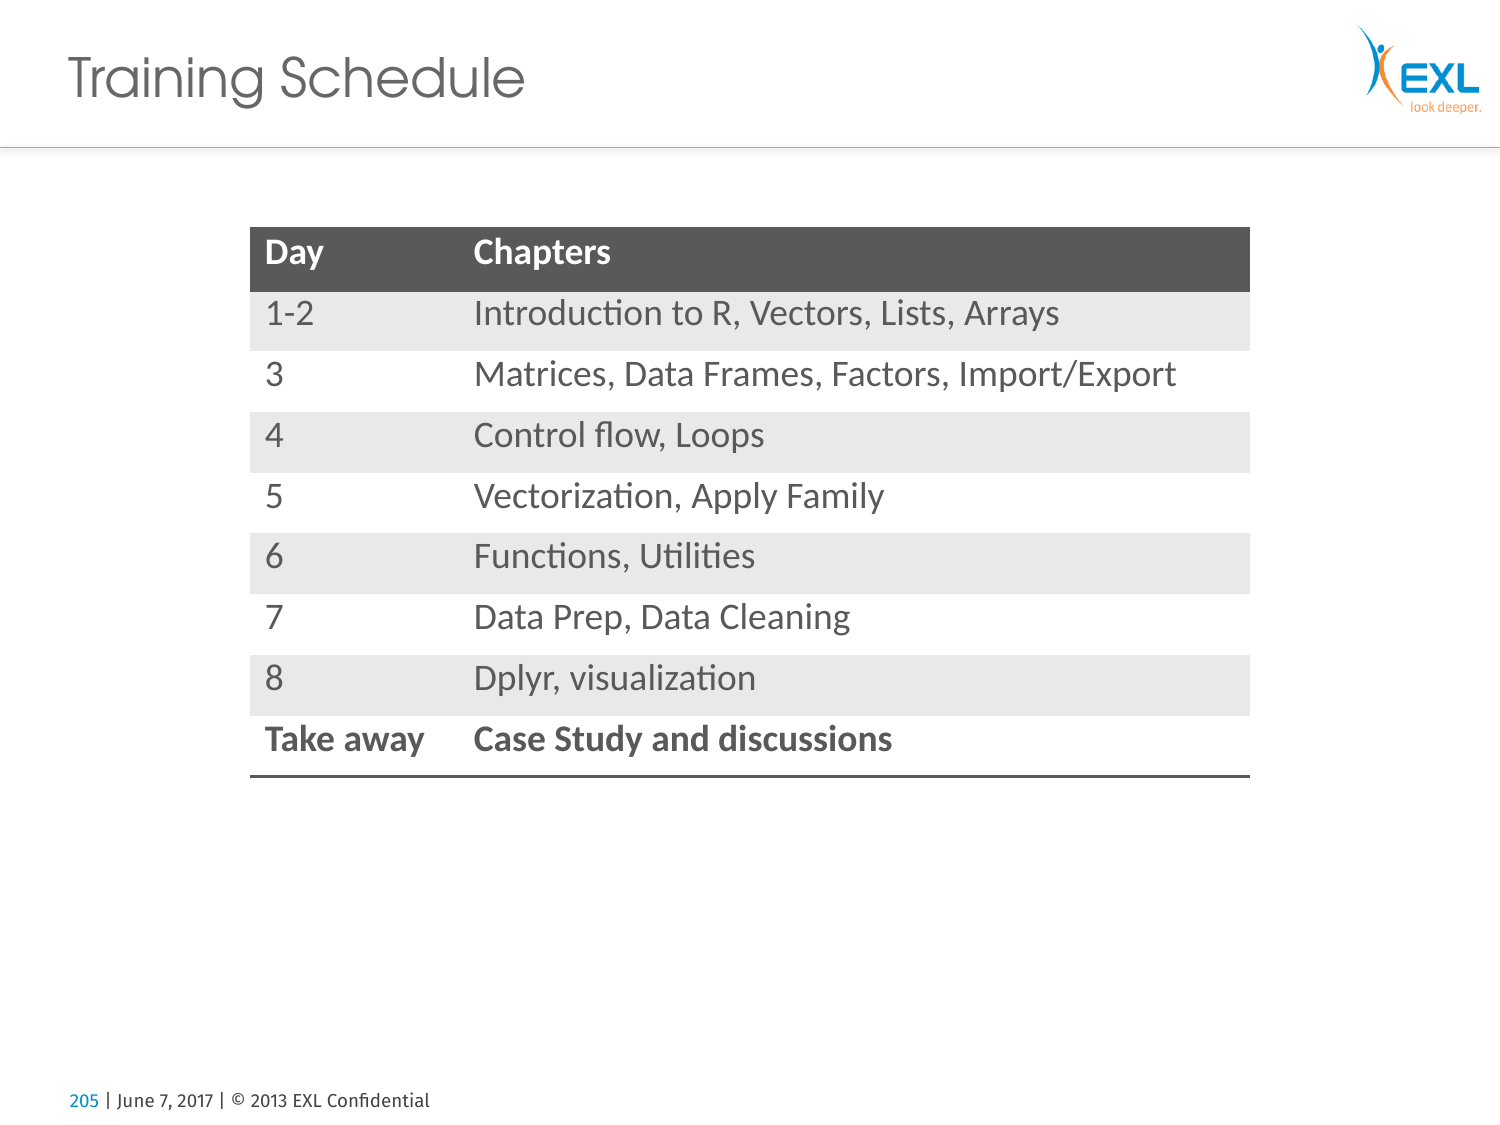

# Training Schedule
| Day | Chapters |
| --- | --- |
| 1-2 | Introduction to R, Vectors, Lists, Arrays |
| 3 | Matrices, Data Frames, Factors, Import/Export |
| 4 | Control flow, Loops |
| 5 | Vectorization, Apply Family |
| 6 | Functions, Utilities |
| 7 | Data Prep, Data Cleaning |
| 8 | Dplyr, visualization |
| Take away | Case Study and discussions |